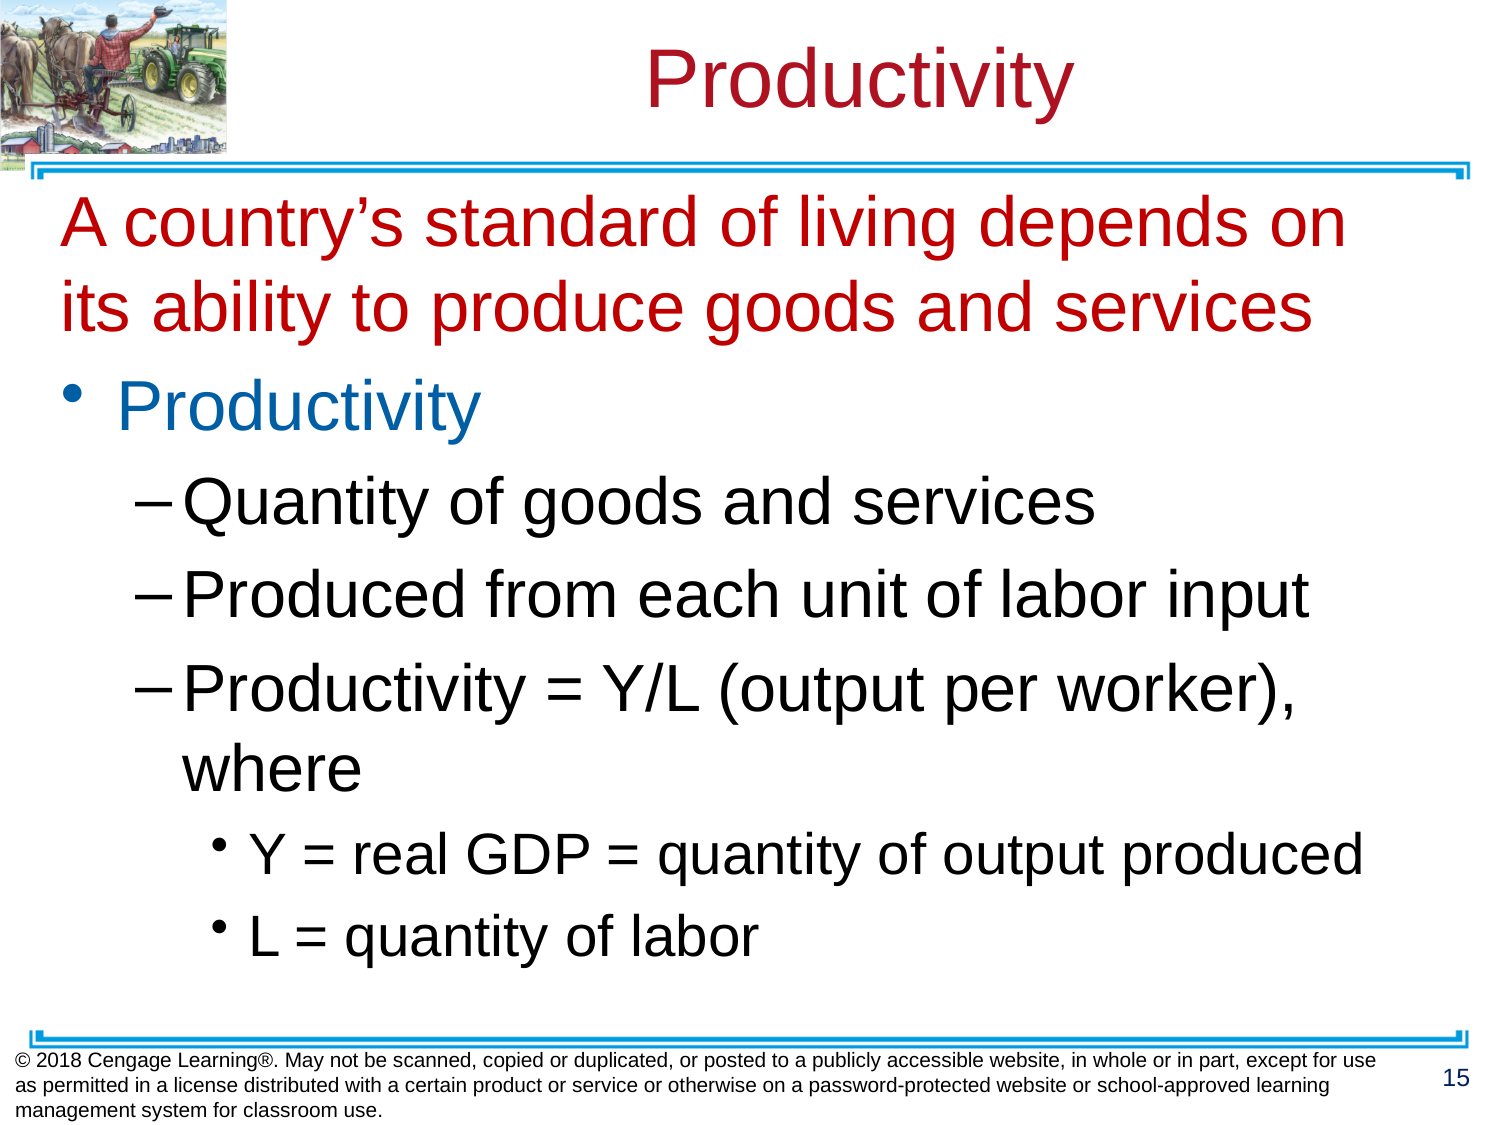

# Productivity
A country’s standard of living depends on its ability to produce goods and services
Productivity
Quantity of goods and services
Produced from each unit of labor input
Productivity = Y/L (output per worker), where
Y = real GDP = quantity of output produced
L = quantity of labor
© 2018 Cengage Learning®. May not be scanned, copied or duplicated, or posted to a publicly accessible website, in whole or in part, except for use as permitted in a license distributed with a certain product or service or otherwise on a password-protected website or school-approved learning management system for classroom use.
15